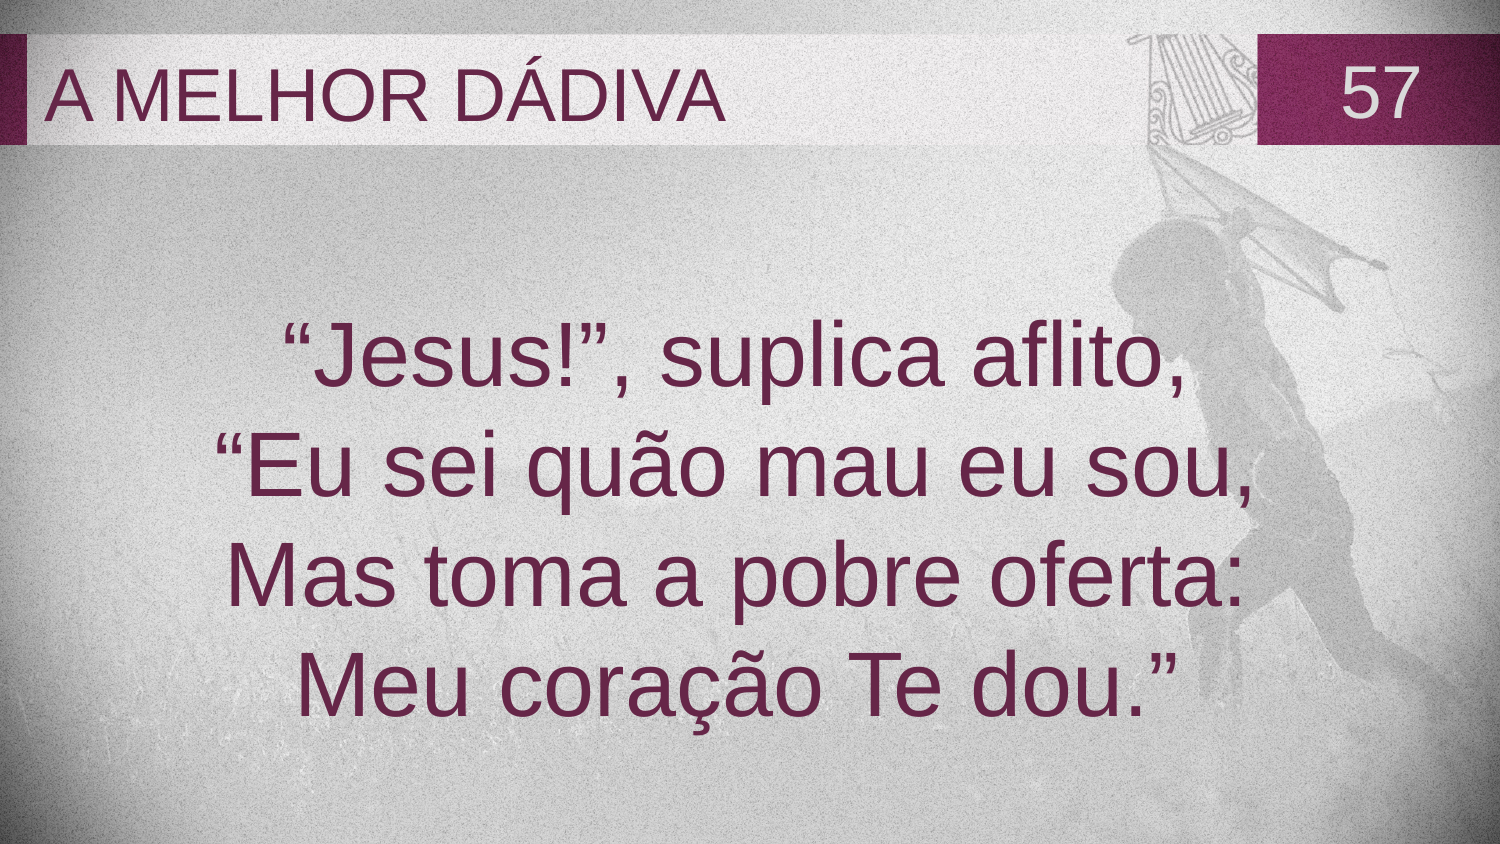

# A MELHOR DÁDIVA
57
“Jesus!”, suplica aflito,
“Eu sei quão mau eu sou,
Mas toma a pobre oferta:
Meu coração Te dou.”